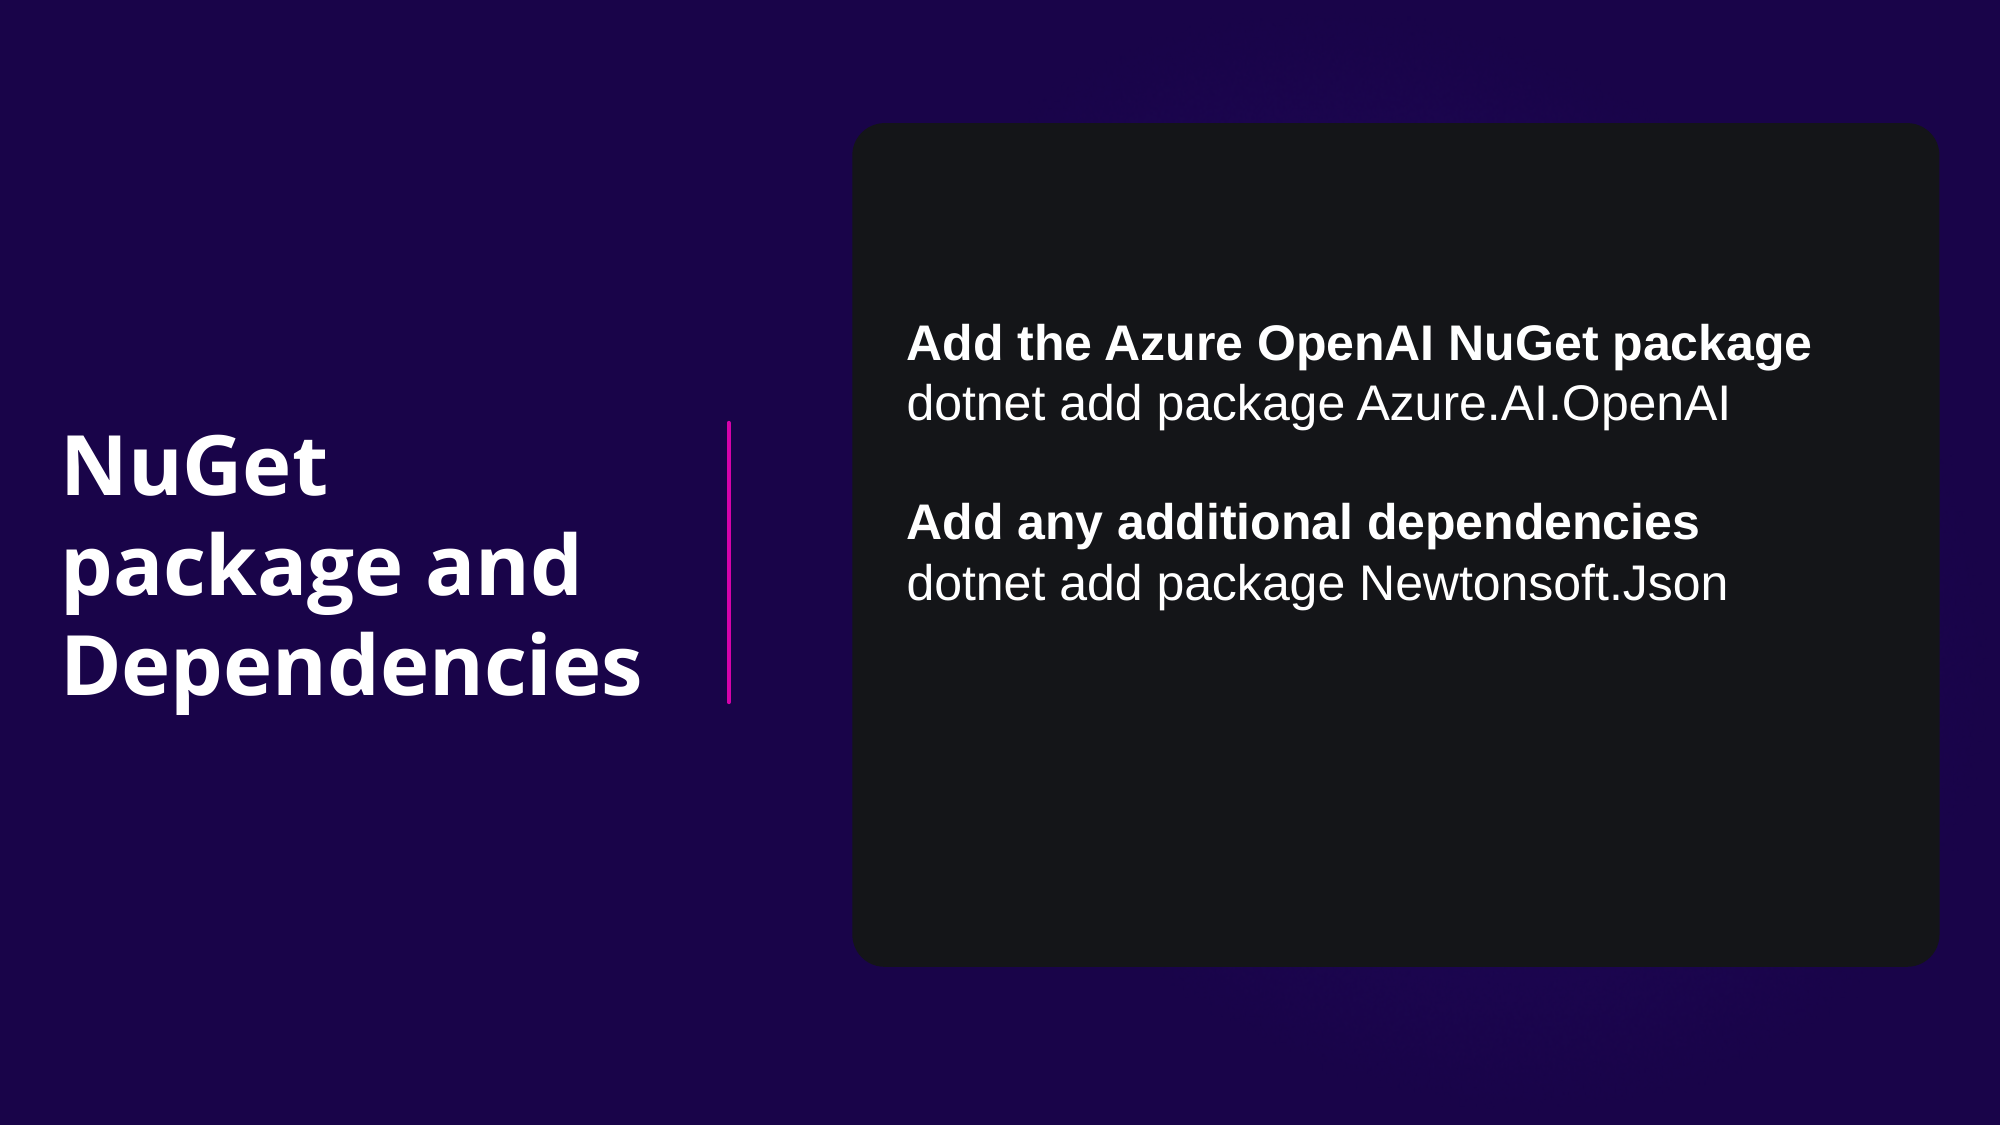

Add the Azure OpenAI NuGet package
dotnet add package Azure.AI.OpenAI

Add any additional dependencies
dotnet add package Newtonsoft.Json

# NuGet package and Dependencies